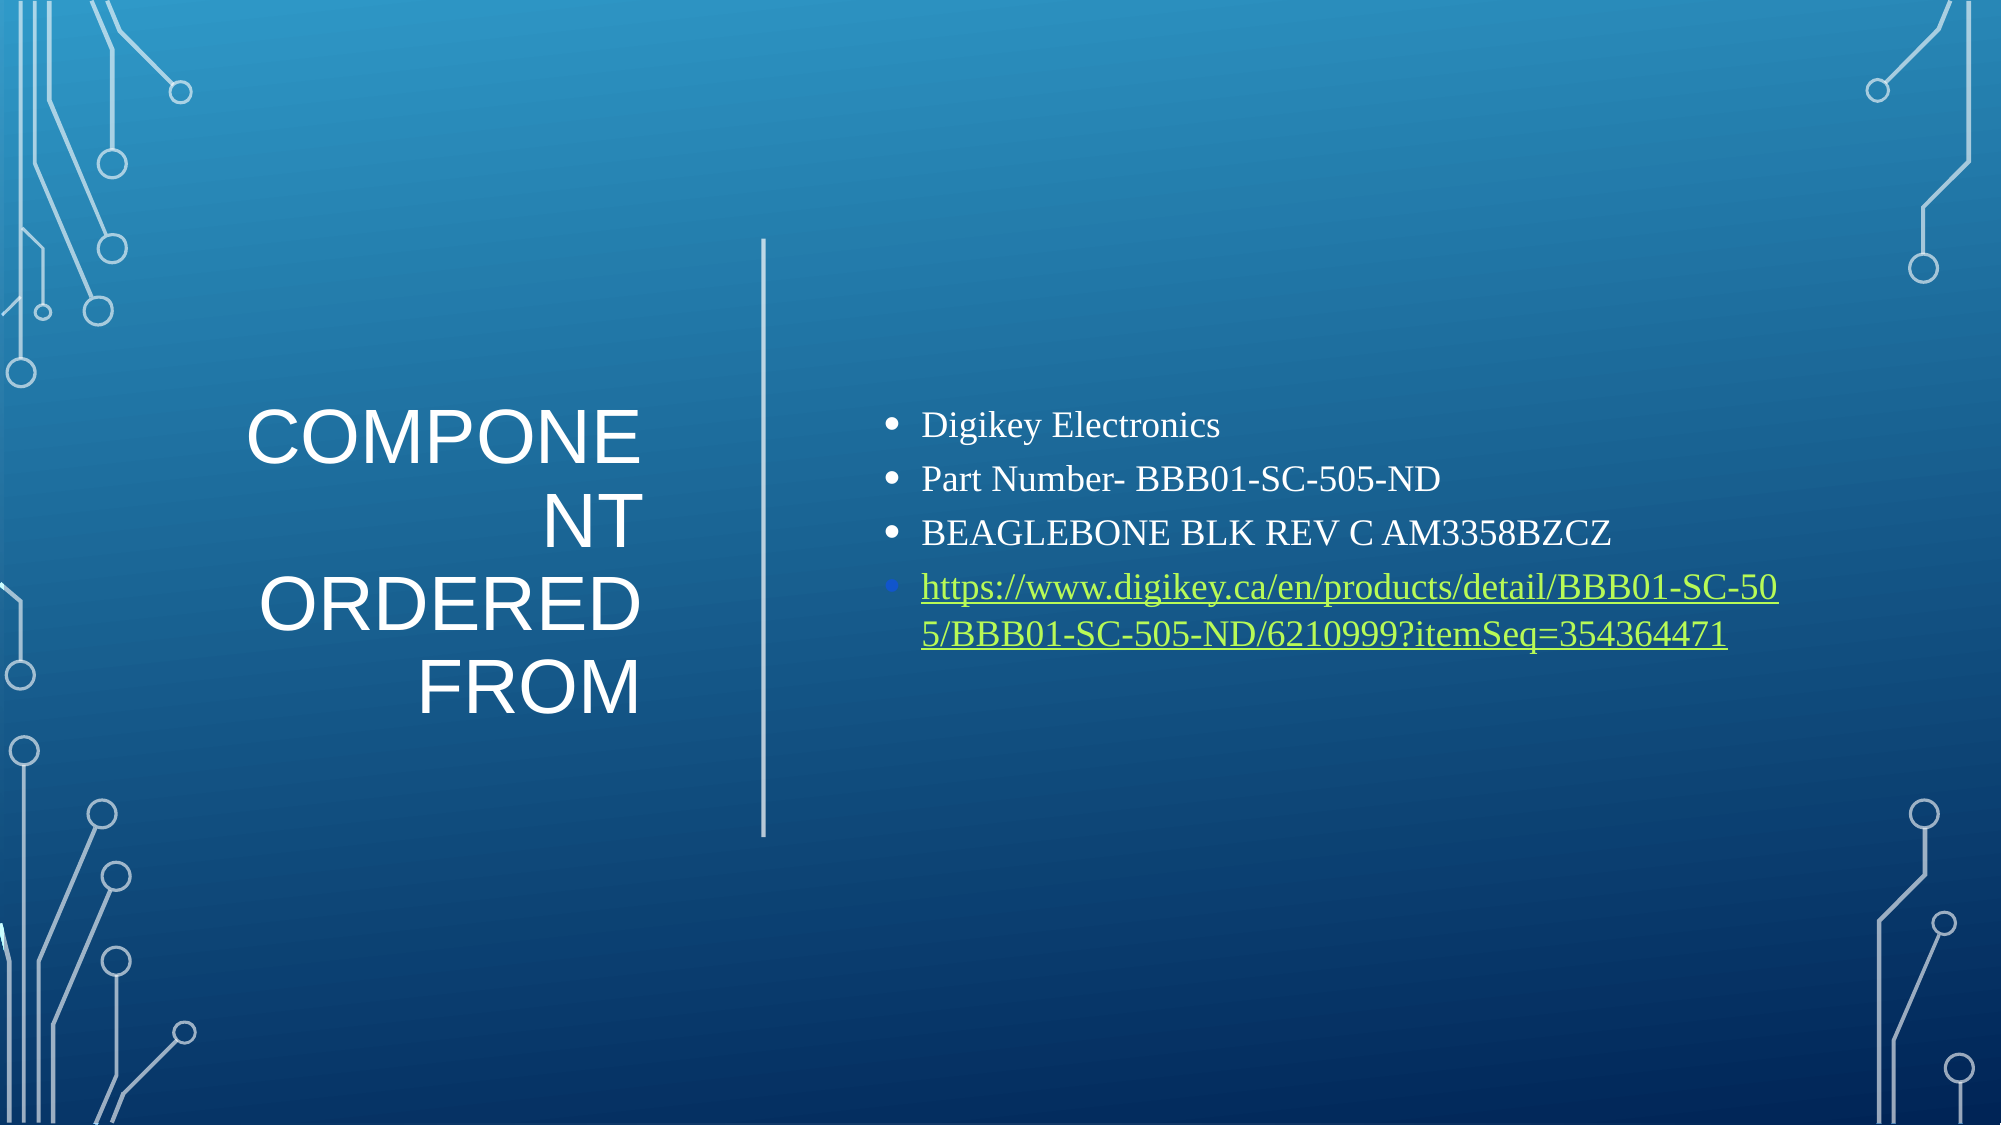

# Component ordered from
Digikey Electronics
Part Number- BBB01-SC-505-ND
BEAGLEBONE BLK REV C AM3358BZCZ
https://www.digikey.ca/en/products/detail/BBB01-SC-505/BBB01-SC-505-ND/6210999?itemSeq=354364471